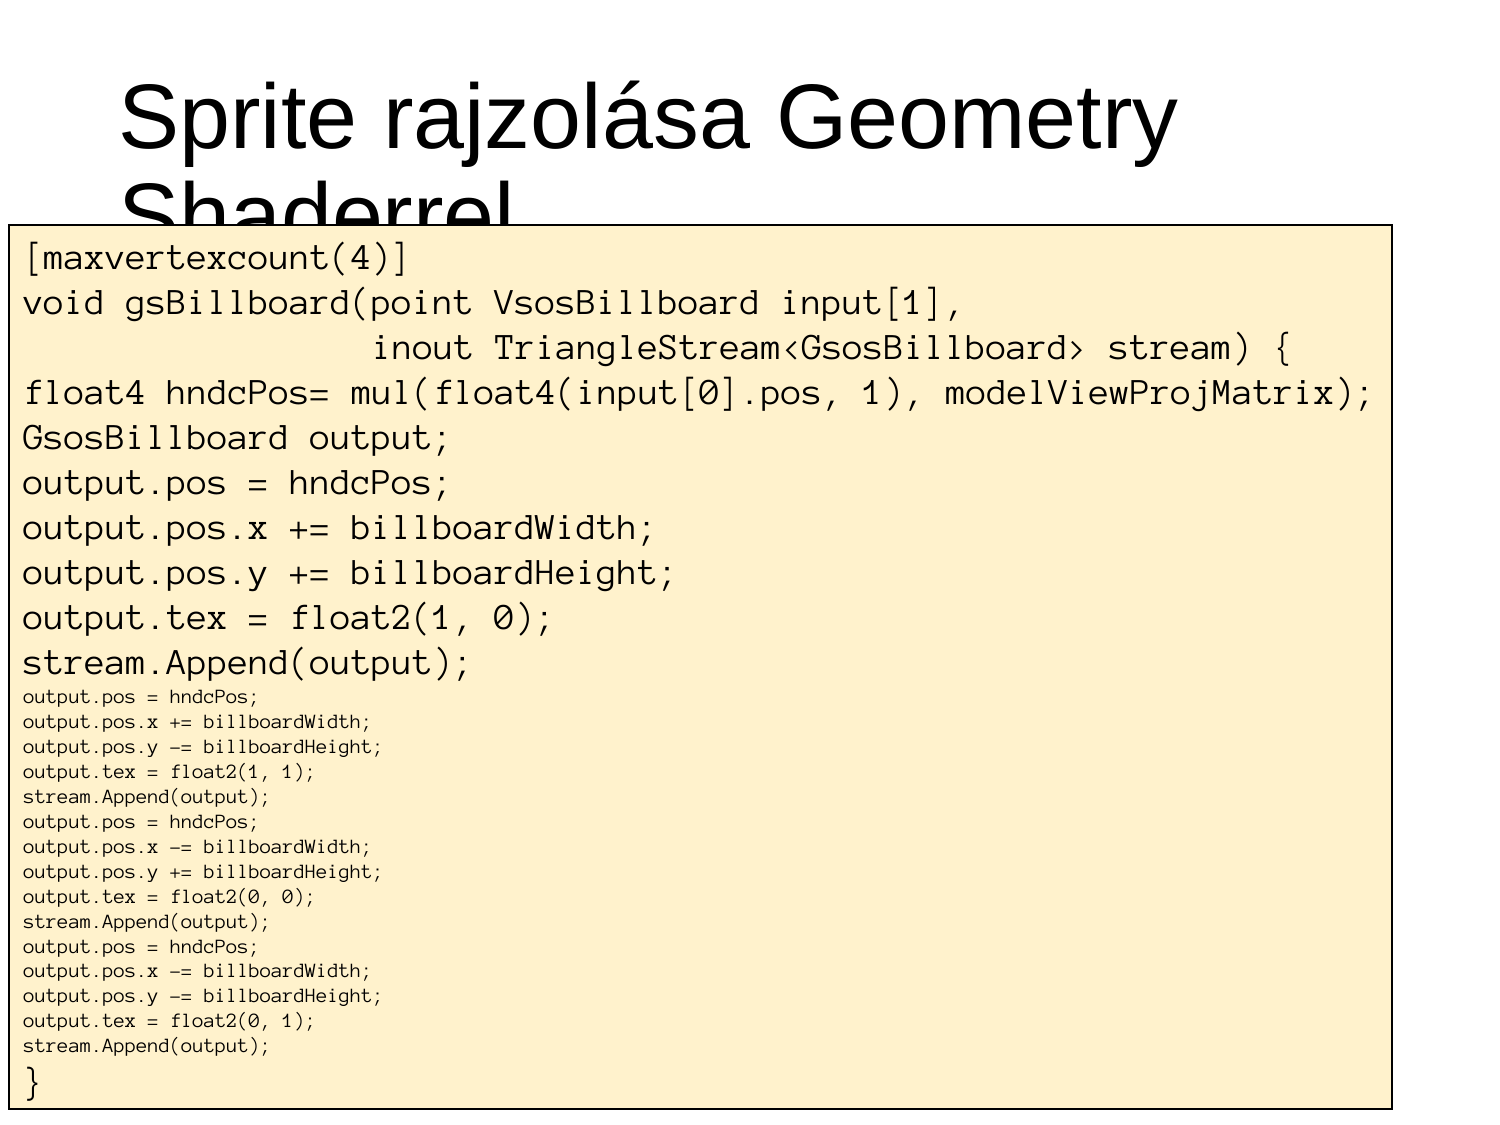

# Sprite rajzolása Geometry Shaderrel
[maxvertexcount(4)]
void gsBillboard(point VsosBillboard input[1],
                 inout TriangleStream<GsosBillboard> stream) {
float4 hndcPos= mul(float4(input[0].pos, 1), modelViewProjMatrix);
GsosBillboard output;
output.pos = hndcPos;
output.pos.x += billboardWidth;
output.pos.y += billboardHeight;
output.tex = float2(1, 0);
stream.Append(output);
output.pos = hndcPos;
output.pos.x += billboardWidth;
output.pos.y -= billboardHeight;
output.tex = float2(1, 1);
stream.Append(output);
output.pos = hndcPos;
output.pos.x -= billboardWidth;
output.pos.y += billboardHeight;
output.tex = float2(0, 0);
stream.Append(output);
output.pos = hndcPos;
output.pos.x -= billboardWidth;
output.pos.y -= billboardHeight;
output.tex = float2(0, 1);
stream.Append(output);
}